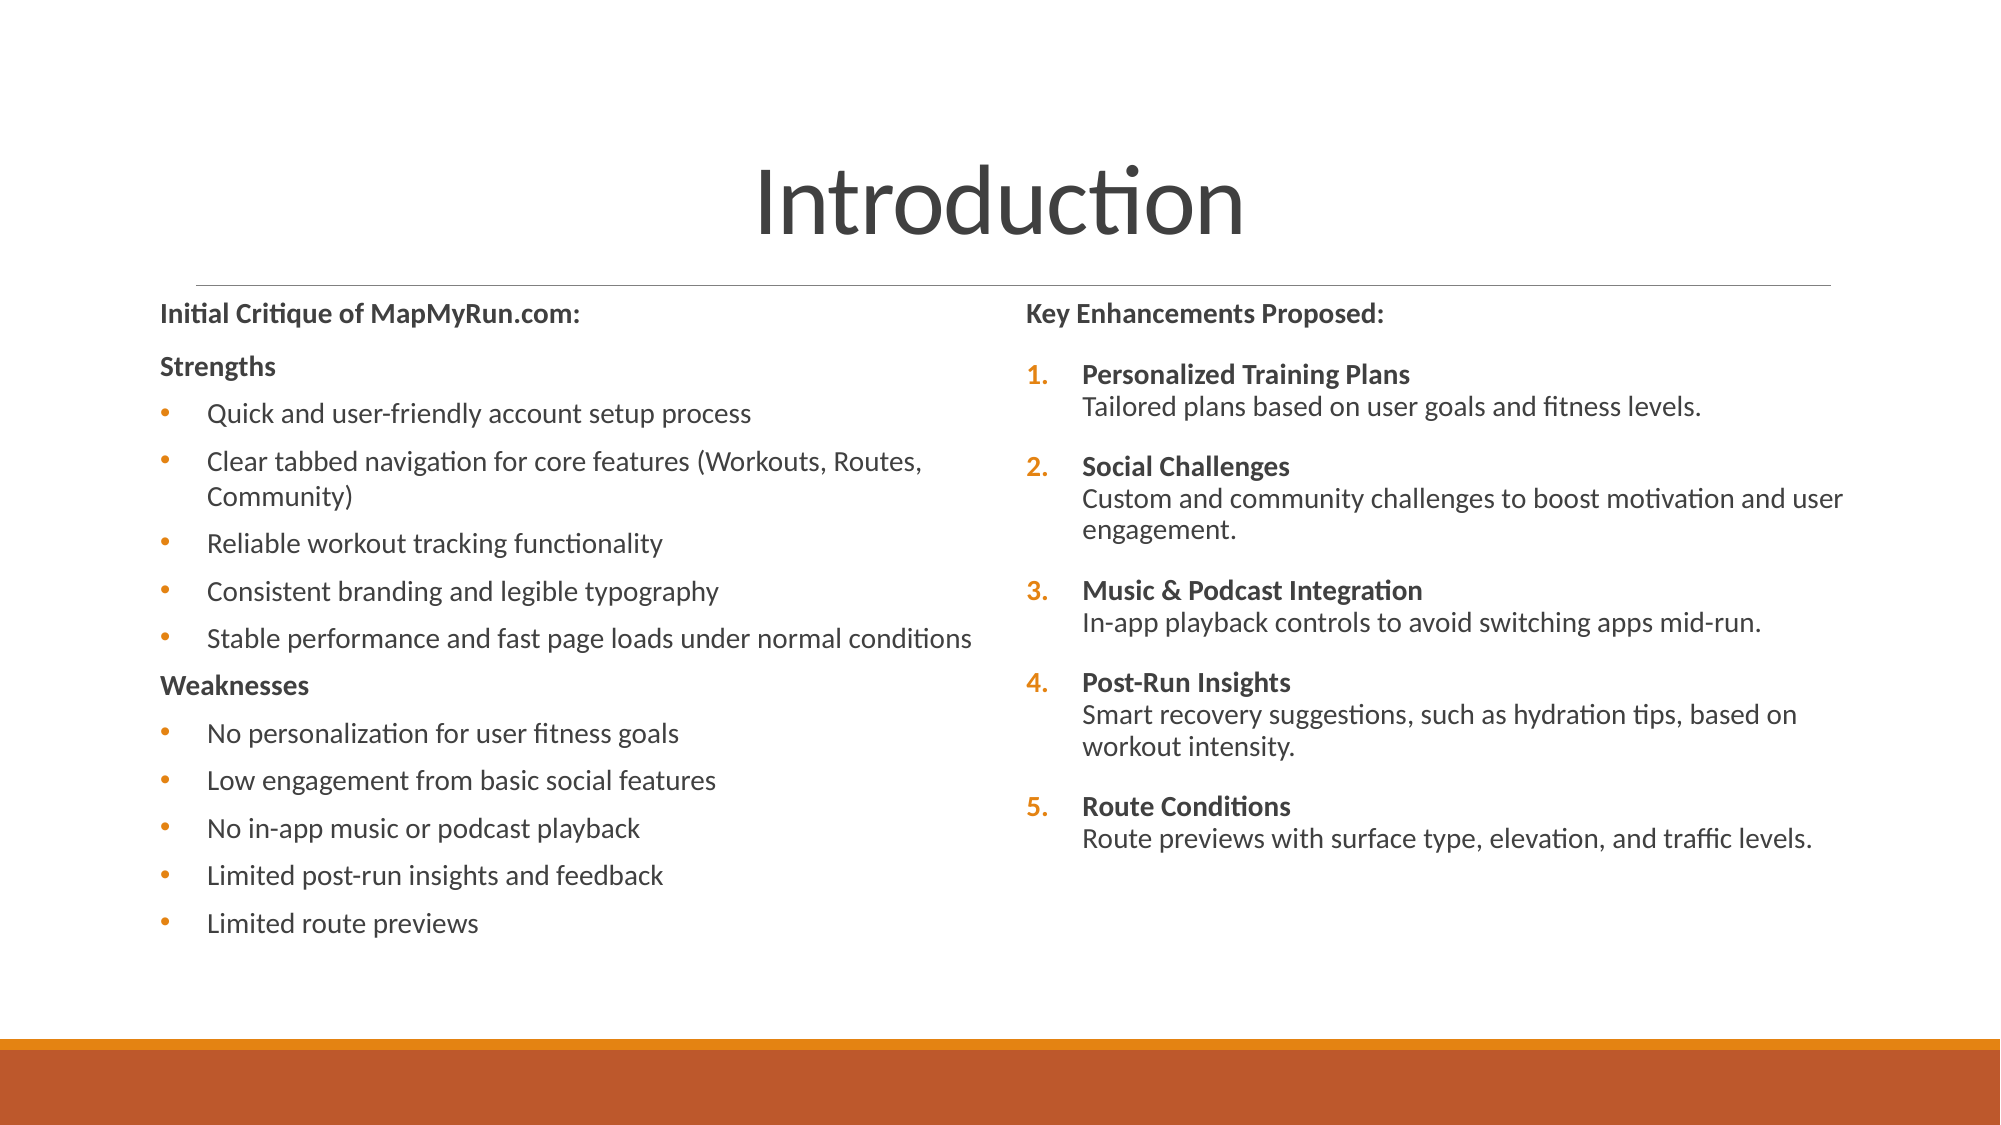

Introduction
Key Enhancements Proposed:
Personalized Training Plans
Tailored plans based on user goals and fitness levels.
Social Challenges
Custom and community challenges to boost motivation and user engagement.
Music & Podcast Integration
In-app playback controls to avoid switching apps mid-run.
Post-Run Insights
Smart recovery suggestions, such as hydration tips, based on workout intensity.
Route Conditions
Route previews with surface type, elevation, and traffic levels.

Initial Critique of MapMyRun.com:
Strengths
Quick and user-friendly account setup process
Clear tabbed navigation for core features (Workouts, Routes, Community)
Reliable workout tracking functionality
Consistent branding and legible typography
Stable performance and fast page loads under normal conditions
Weaknesses
No personalization for user fitness goals
Low engagement from basic social features
No in-app music or podcast playback
Limited post-run insights and feedback
Limited route previews